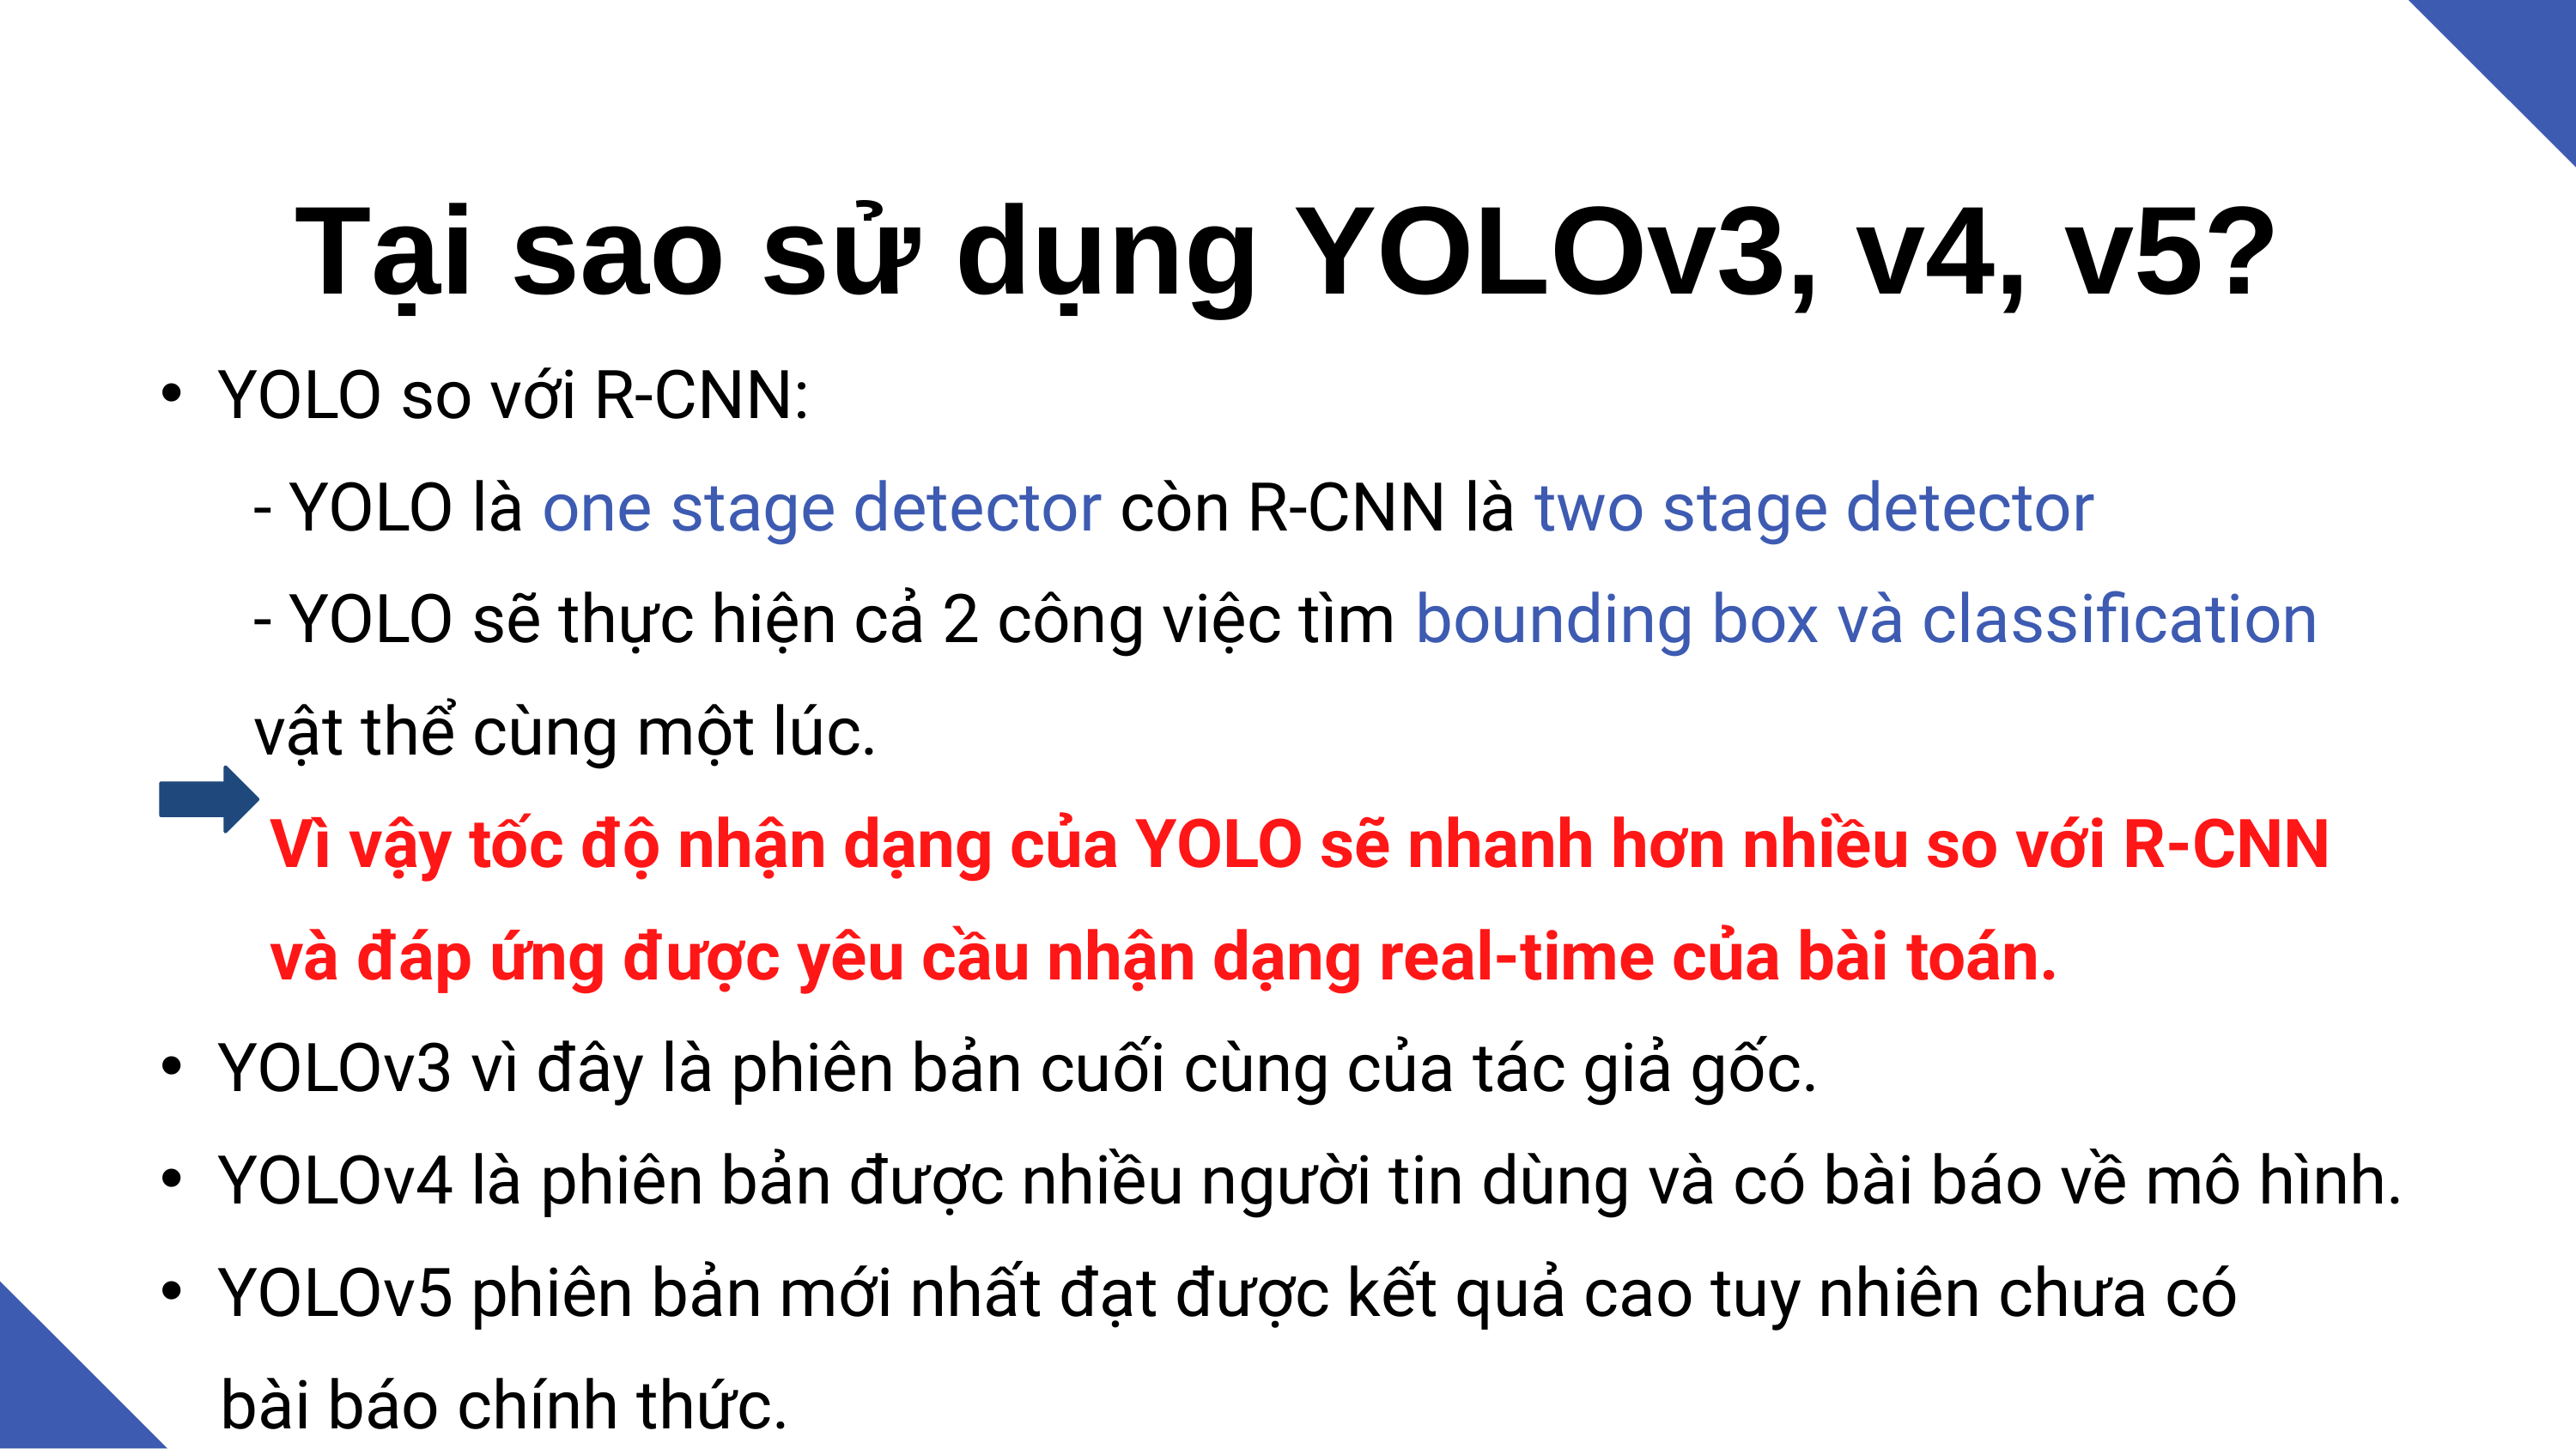

Tại sao sử dụng YOLOv3, v4, v5?
YOLO so với R-CNN:
         - YOLO là one stage detector còn R-CNN là two stage detector
         - YOLO sẽ thực hiện cả 2 công việc tìm bounding box và classification
         vật thể cùng một lúc.
          Vì vậy tốc độ nhận dạng của YOLO sẽ nhanh hơn nhiều so với R-CNN
          và đáp ứng được yêu cầu nhận dạng real-time của bài toán.
YOLOv3 vì đây là phiên bản cuối cùng của tác giả gốc.
YOLOv4 là phiên bản được nhiều người tin dùng và có bài báo về mô hình.
YOLOv5 phiên bản mới nhất đạt được kết quả cao tuy nhiên chưa có
       bài báo chính thức.